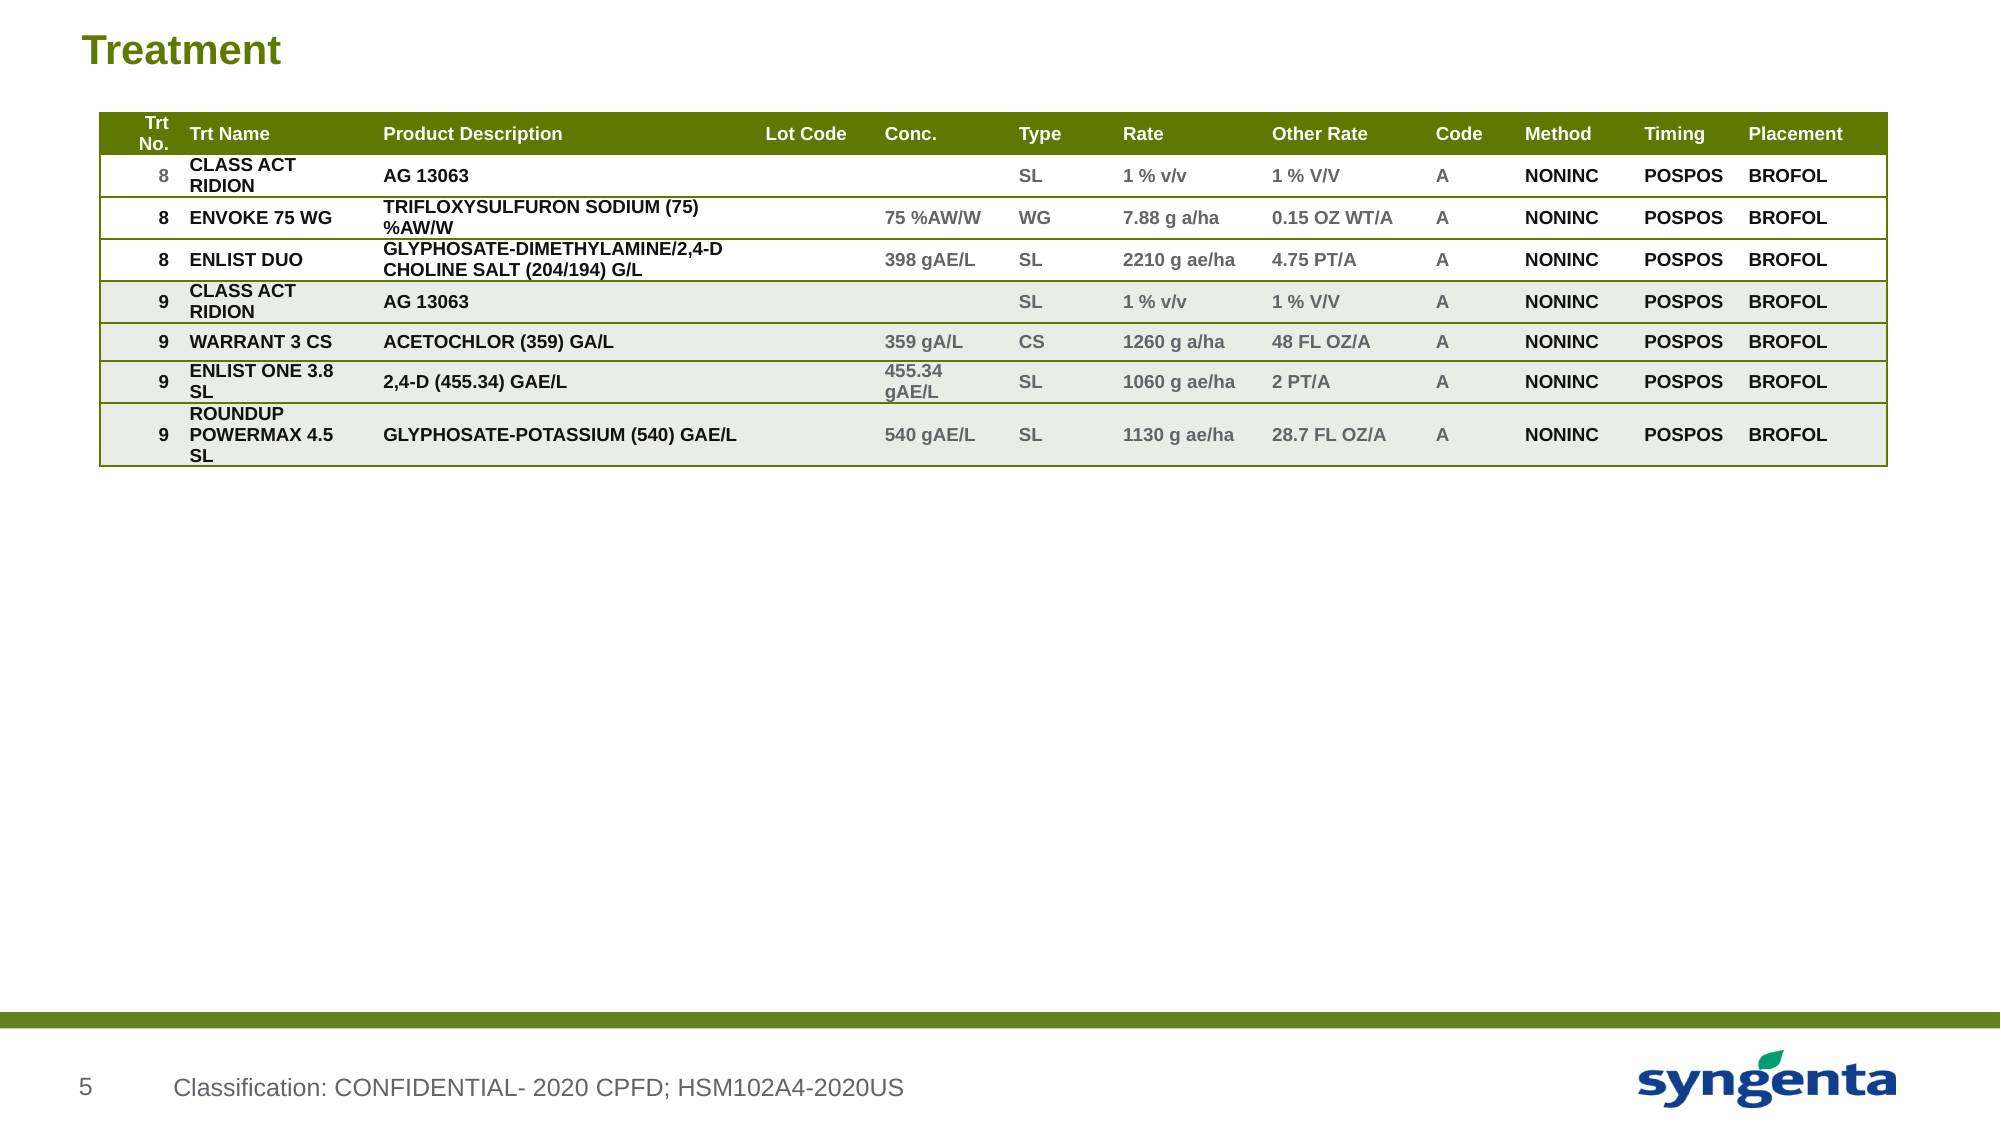

# Treatment
| Trt No. | Trt Name | Product Description | Lot Code | Conc. | Type | Rate | Other Rate | Code | Method | Timing | Placement |
| --- | --- | --- | --- | --- | --- | --- | --- | --- | --- | --- | --- |
| 8 | CLASS ACT RIDION | AG 13063 |  |  | SL | 1 % v/v | 1 % V/V | A | NONINC | POSPOS | BROFOL |
| 8 | ENVOKE 75 WG | TRIFLOXYSULFURON SODIUM (75) %AW/W |  | 75 %AW/W | WG | 7.88 g a/ha | 0.15 OZ WT/A | A | NONINC | POSPOS | BROFOL |
| 8 | ENLIST DUO | GLYPHOSATE-DIMETHYLAMINE/2,4-D CHOLINE SALT (204/194) G/L |  | 398 gAE/L | SL | 2210 g ae/ha | 4.75 PT/A | A | NONINC | POSPOS | BROFOL |
| 9 | CLASS ACT RIDION | AG 13063 |  |  | SL | 1 % v/v | 1 % V/V | A | NONINC | POSPOS | BROFOL |
| 9 | WARRANT 3 CS | ACETOCHLOR (359) GA/L |  | 359 gA/L | CS | 1260 g a/ha | 48 FL OZ/A | A | NONINC | POSPOS | BROFOL |
| 9 | ENLIST ONE 3.8 SL | 2,4-D (455.34) GAE/L |  | 455.34 gAE/L | SL | 1060 g ae/ha | 2 PT/A | A | NONINC | POSPOS | BROFOL |
| 9 | ROUNDUP POWERMAX 4.5 SL | GLYPHOSATE-POTASSIUM (540) GAE/L |  | 540 gAE/L | SL | 1130 g ae/ha | 28.7 FL OZ/A | A | NONINC | POSPOS | BROFOL |
Classification: CONFIDENTIAL- 2020 CPFD; HSM102A4-2020US